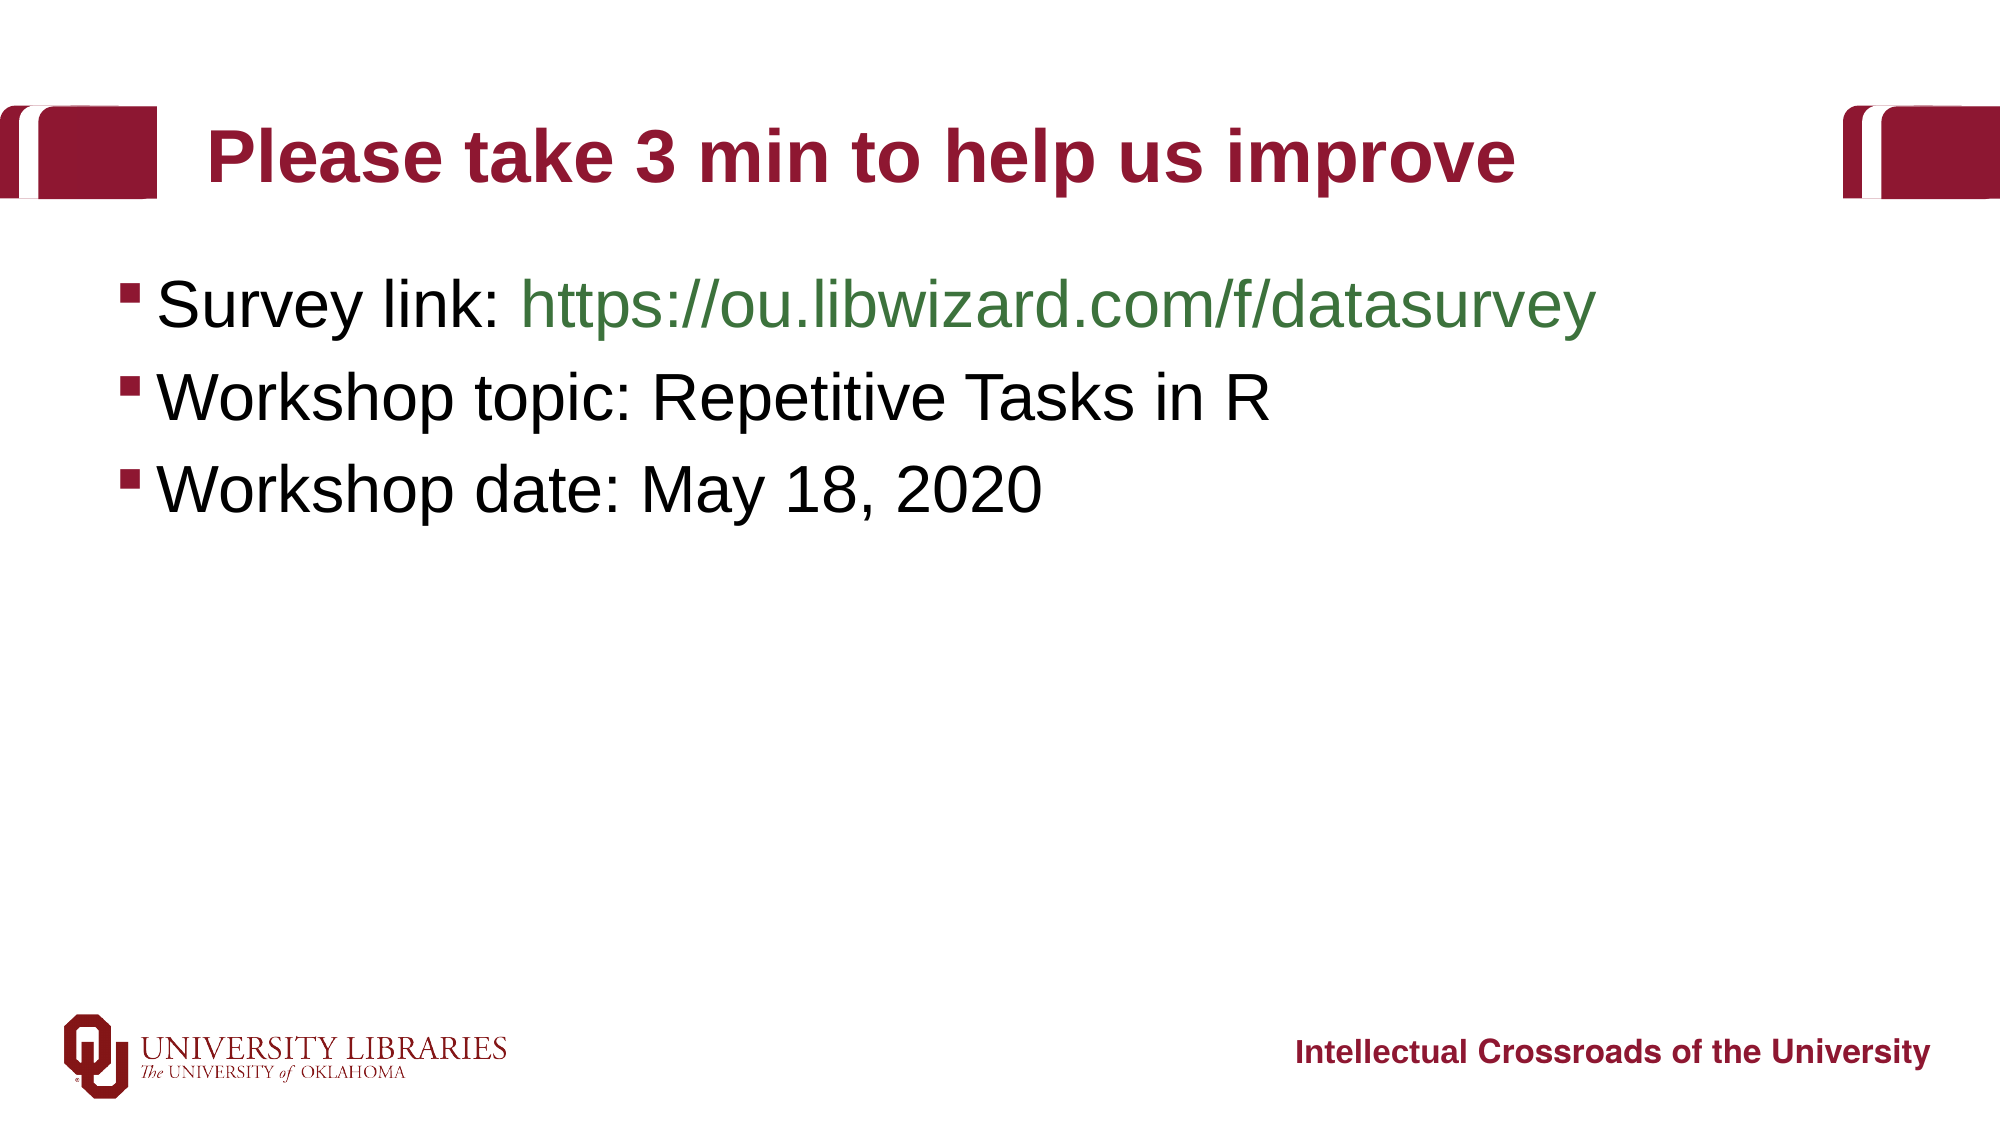

# Please take 3 min to help us improve
Survey link: https://ou.libwizard.com/f/datasurvey
Workshop topic: Repetitive Tasks in R
Workshop date: May 18, 2020